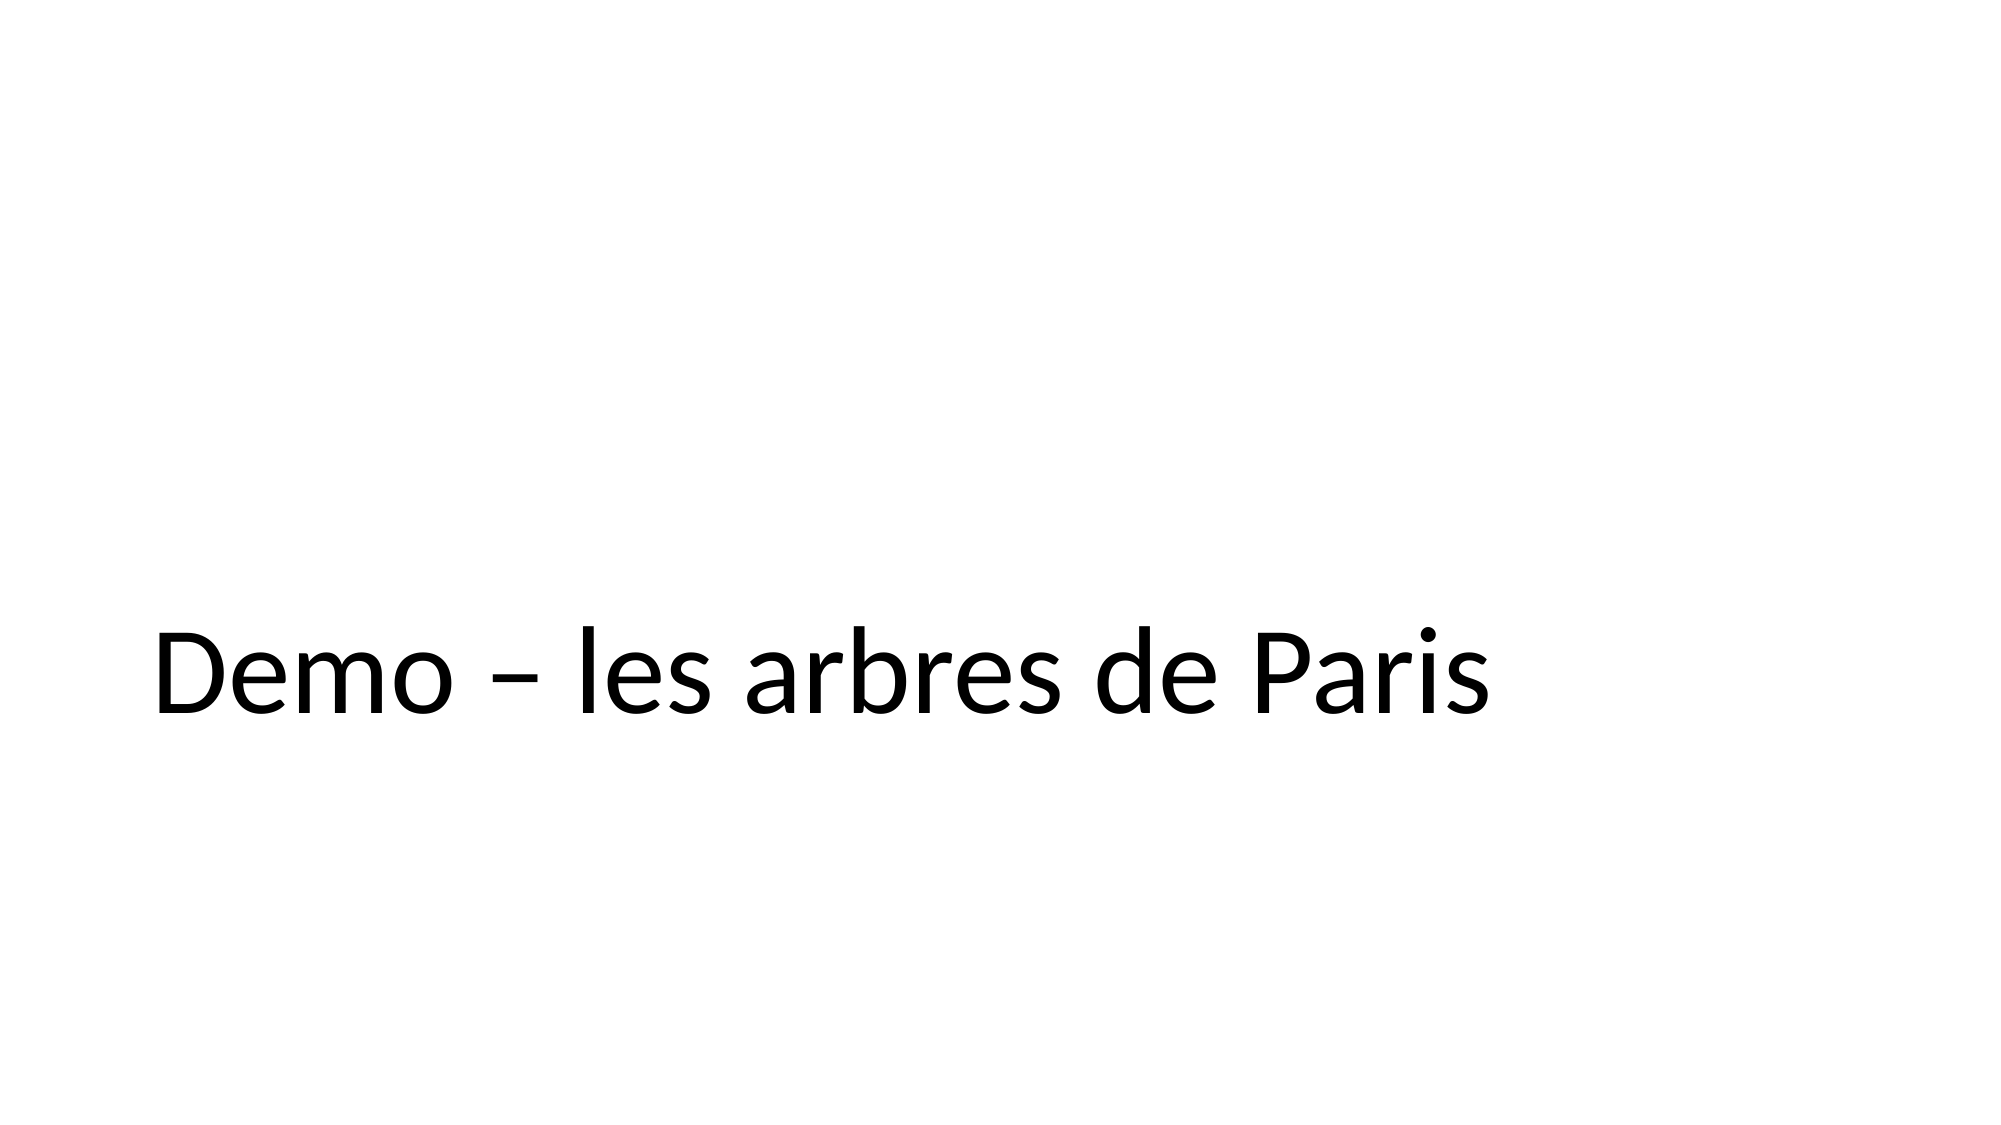

# Demo – les arbres de Paris